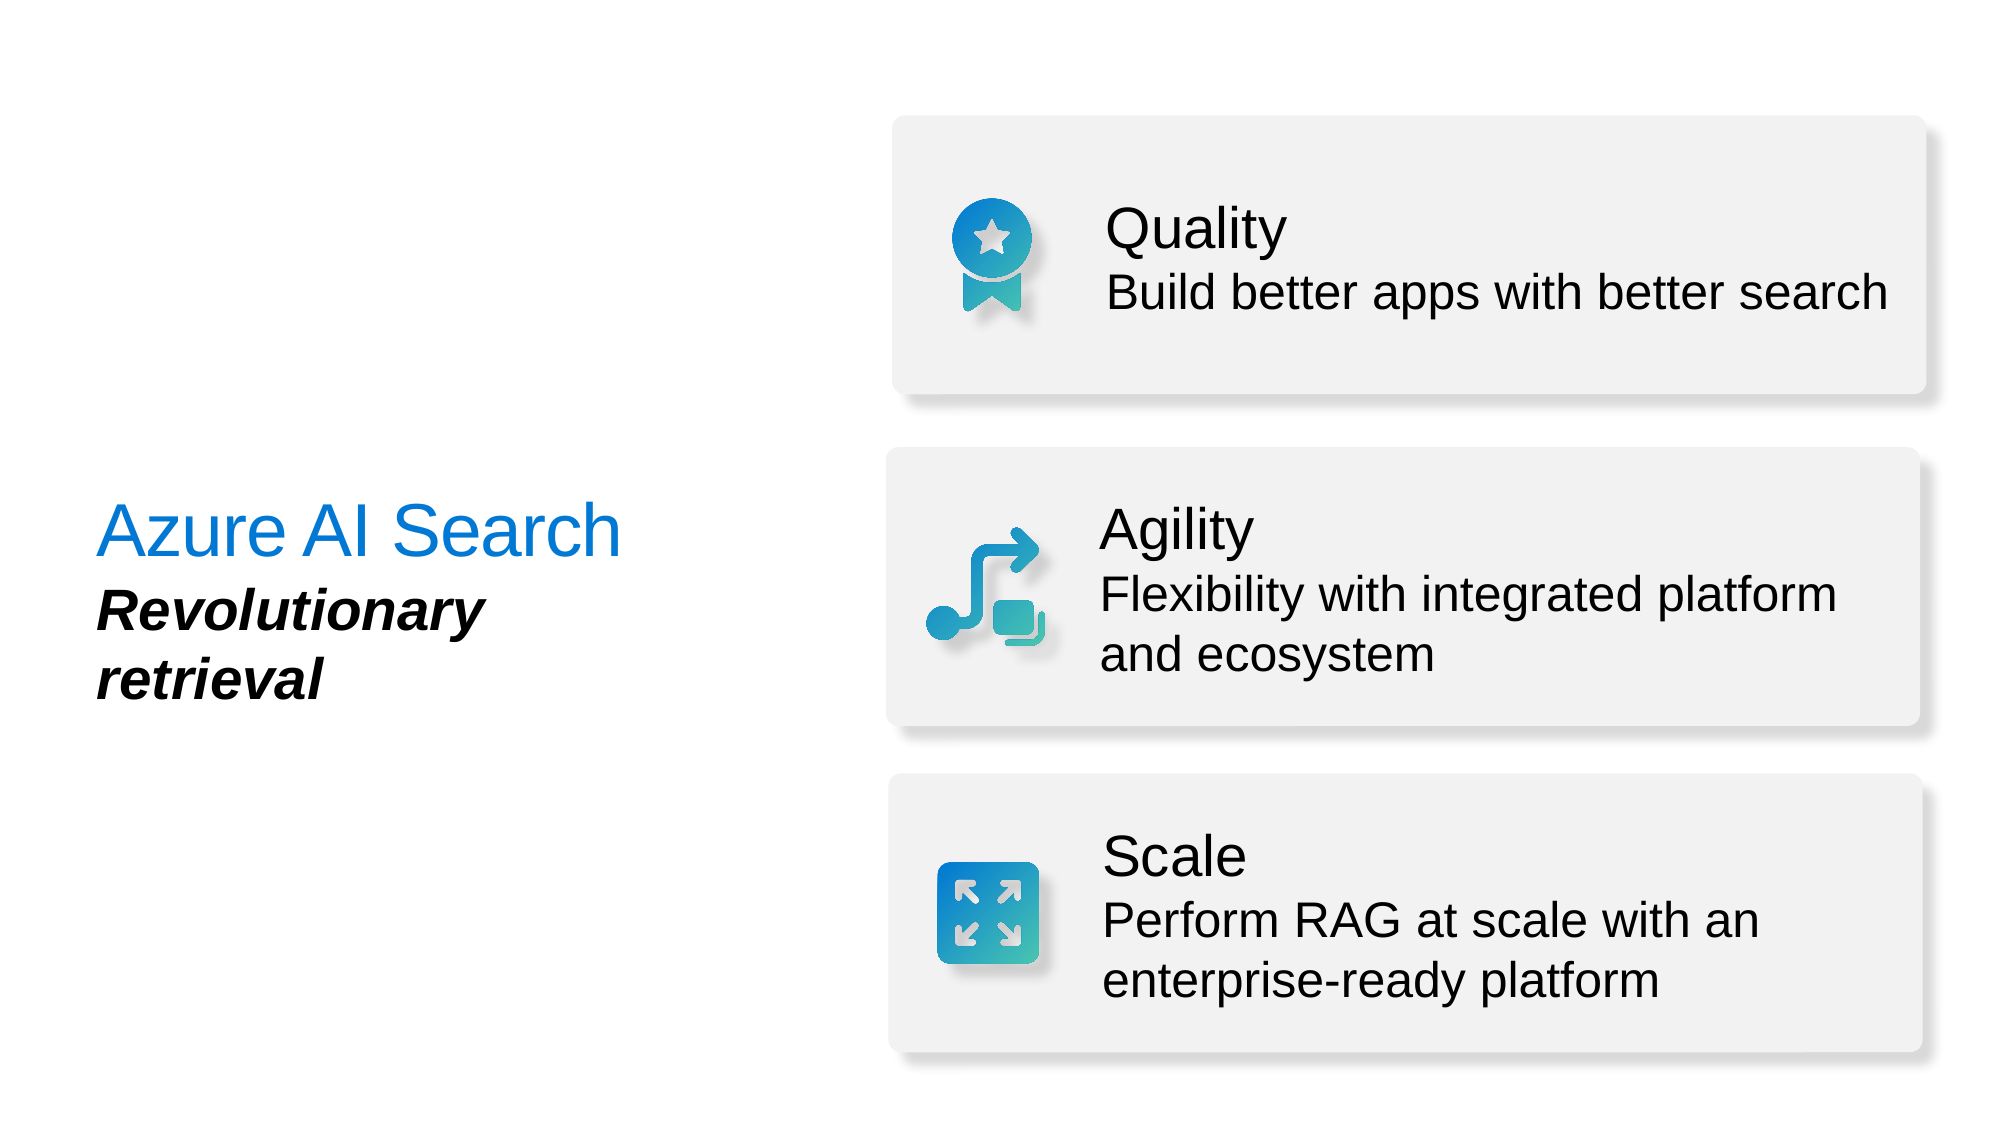

Quality
Build better apps with better search

Agility
Flexibility with integrated platform and ecosystem
# Azure AI Search Revolutionary retrieval

Scale
Perform RAG at scale with an enterprise-ready platform